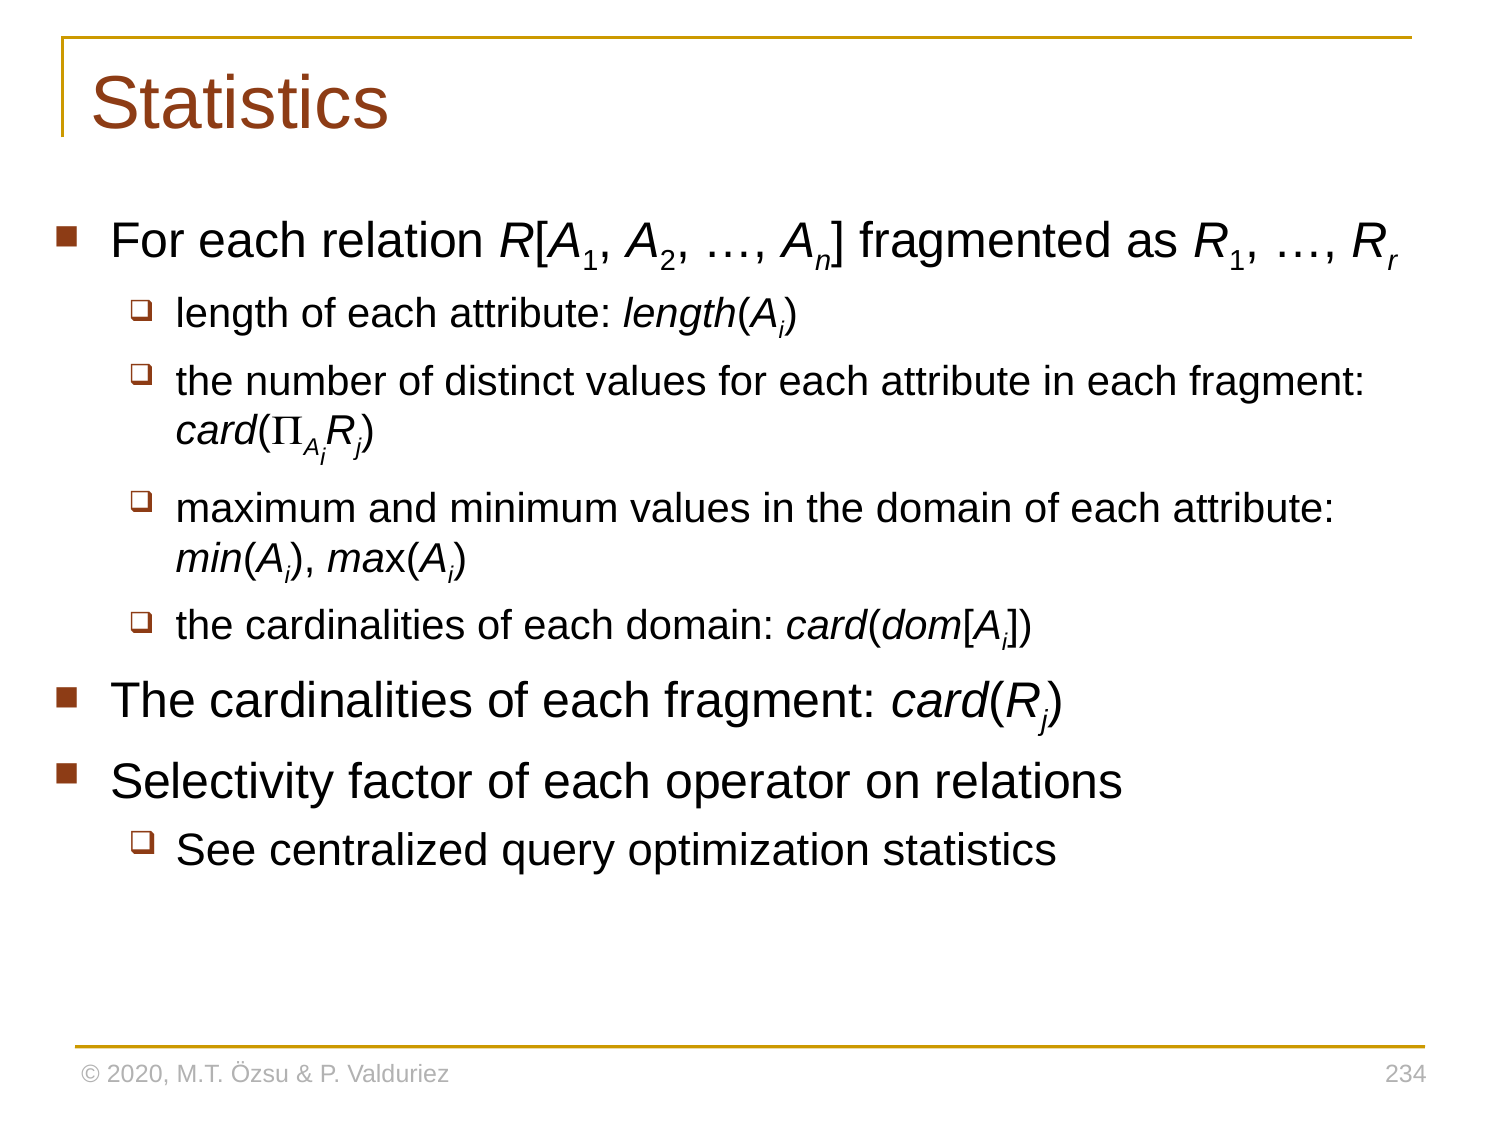

# Statistics
For each relation R[A1, A2, …, An] fragmented as R1, …, Rr
length of each attribute: length(Ai)
the number of distinct values for each attribute in each fragment: card(ΠAiRj)
maximum and minimum values in the domain of each attribute: min(Ai), max(Ai)
the cardinalities of each domain: card(dom[Ai])
The cardinalities of each fragment: card(Rj)
Selectivity factor of each operator on relations
See centralized query optimization statistics

© 2020, M.T. Özsu & P. Valduriez
234